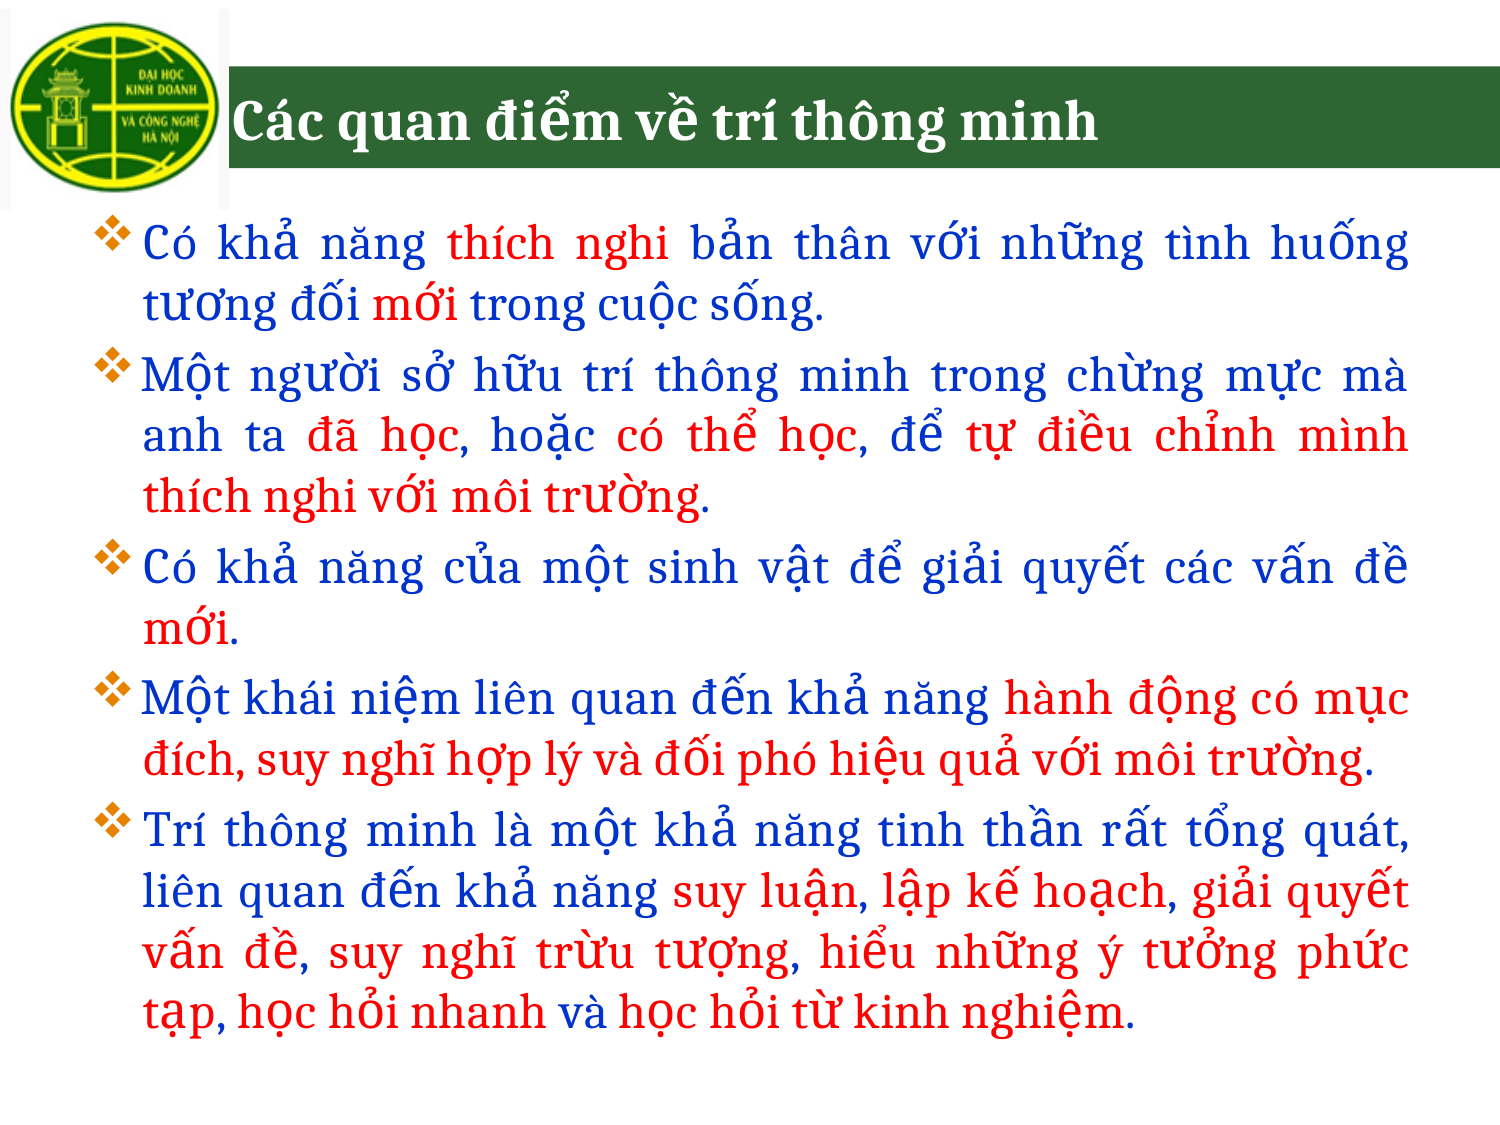

# Các quan điểm về trí thông minh
Có khả năng thích nghi bản thân với những tình huống tương đối mới trong cuộc sống.
Một người sở hữu trí thông minh trong chừng mực mà anh ta đã học, hoặc có thể học, để tự điều chỉnh mình thích nghi với môi trường.
Có khả năng của một sinh vật để giải quyết các vấn đề mới.
Một khái niệm liên quan đến khả năng hành động có mục đích, suy nghĩ hợp lý và đối phó hiệu quả với môi trường.
Trí thông minh là một khả năng tinh thần rất tổng quát, liên quan đến khả năng suy luận, lập kế hoạch, giải quyết vấn đề, suy nghĩ trừu tượng, hiểu những ý tưởng phức tạp, học hỏi nhanh và học hỏi từ kinh nghiệm.